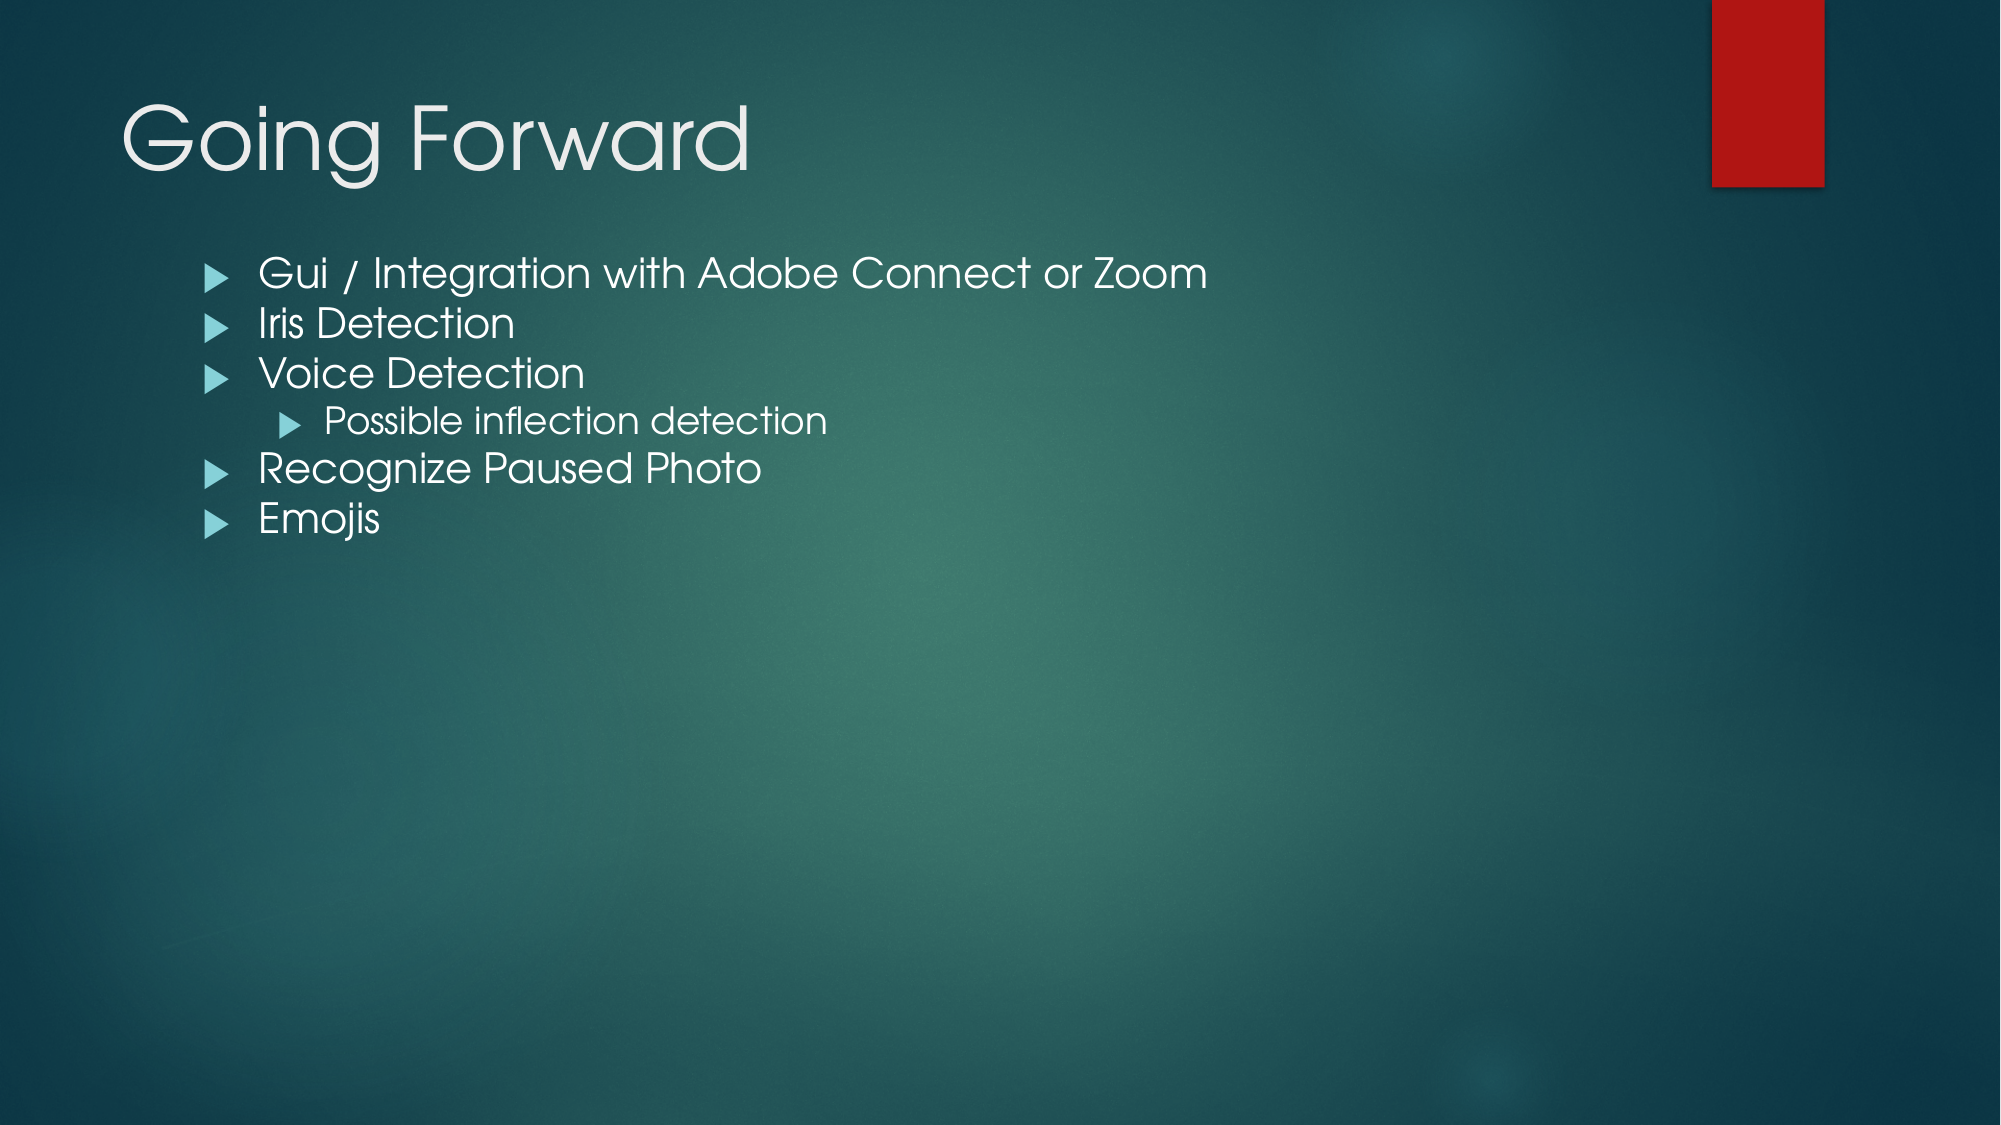

# Going Forward
Gui / Integration with Adobe Connect or Zoom
Iris Detection
Voice Detection
Possible inflection detection
Recognize Paused Photo
Emojis